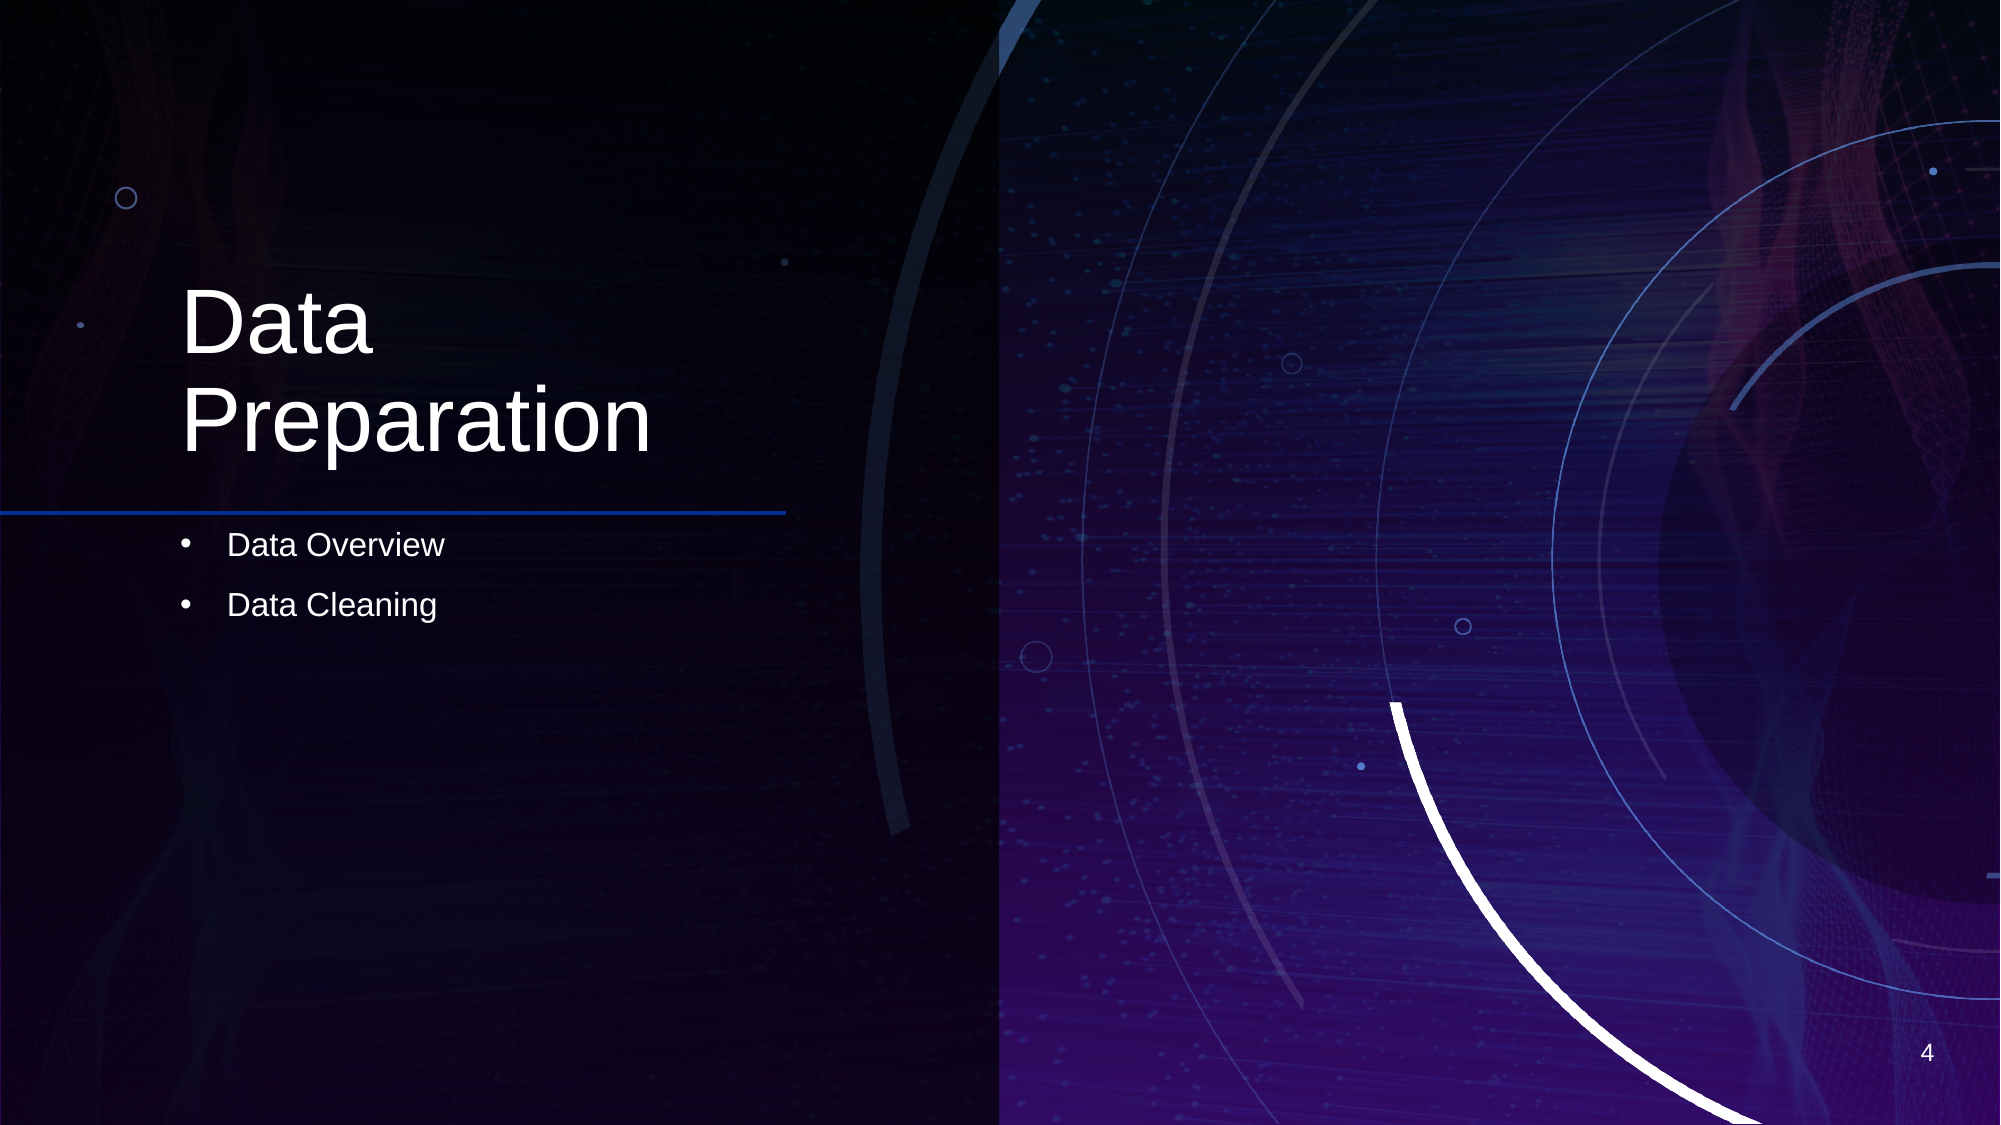

# Data Preparation
Data Overview
Data Cleaning
4